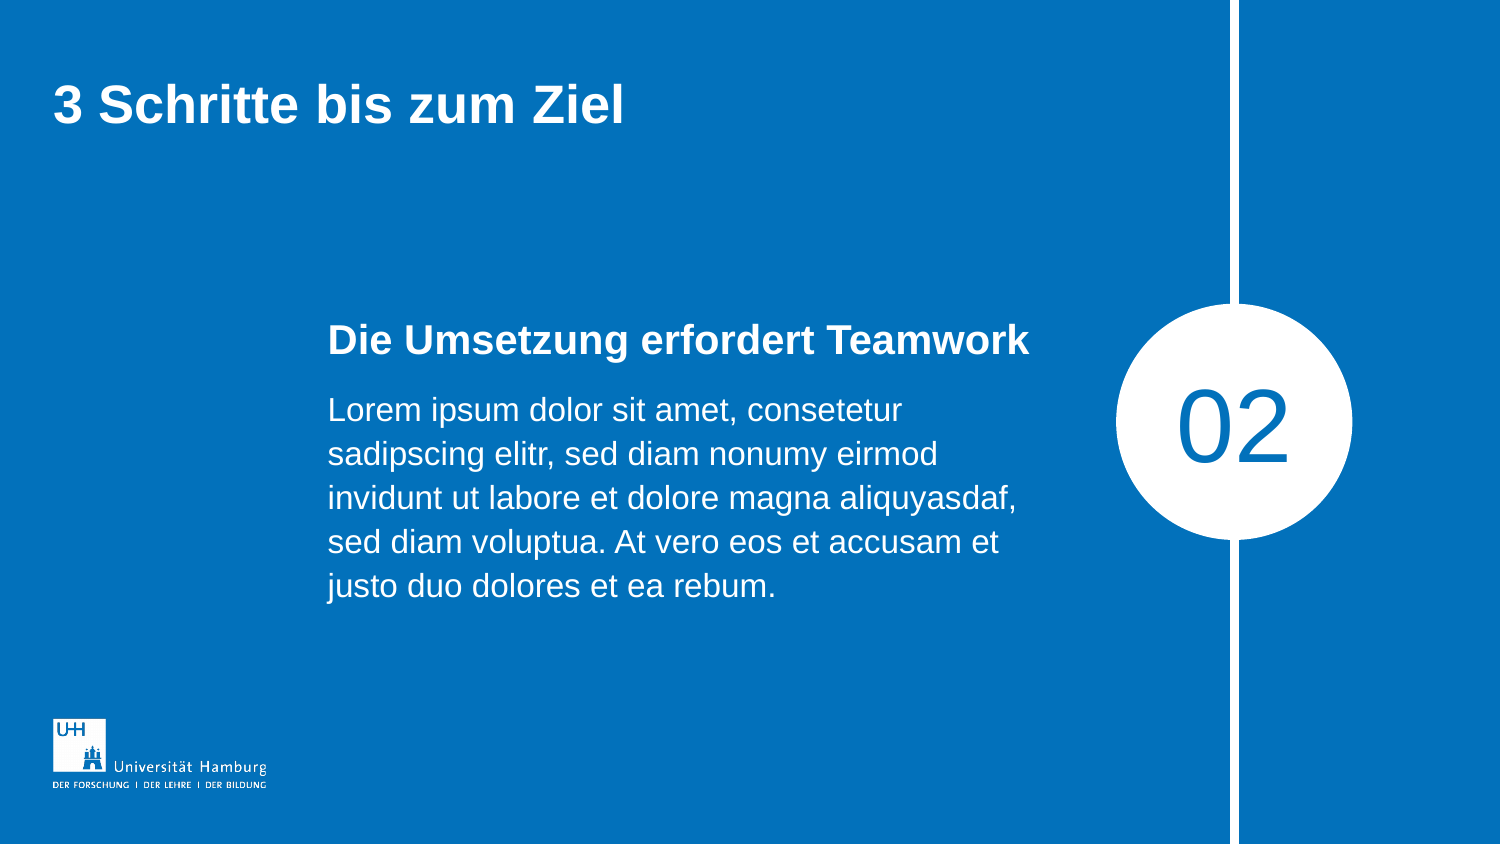

# 3 Schritte bis zum Ziel
Die Umsetzung erfordert Teamwork
Lorem ipsum dolor sit amet, consetetur sadipscing elitr, sed diam nonumy eirmod invidunt ut labore et dolore magna aliquyasdaf, sed diam voluptua. At vero eos et accusam et justo duo dolores et ea rebum.

02